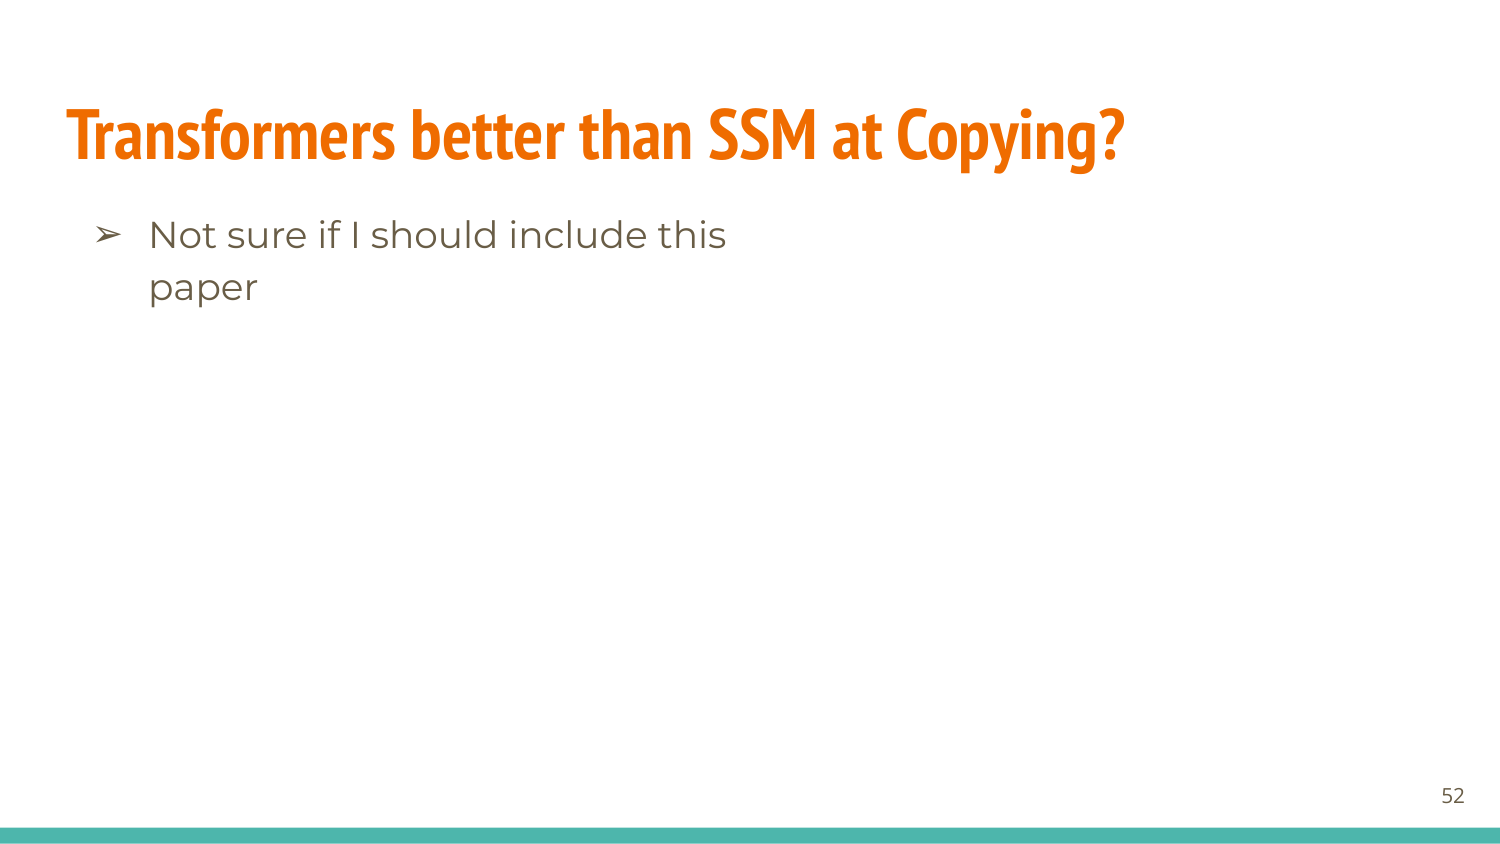

# Transformers better than SSM at Copying?
Not sure if I should include this paper
52